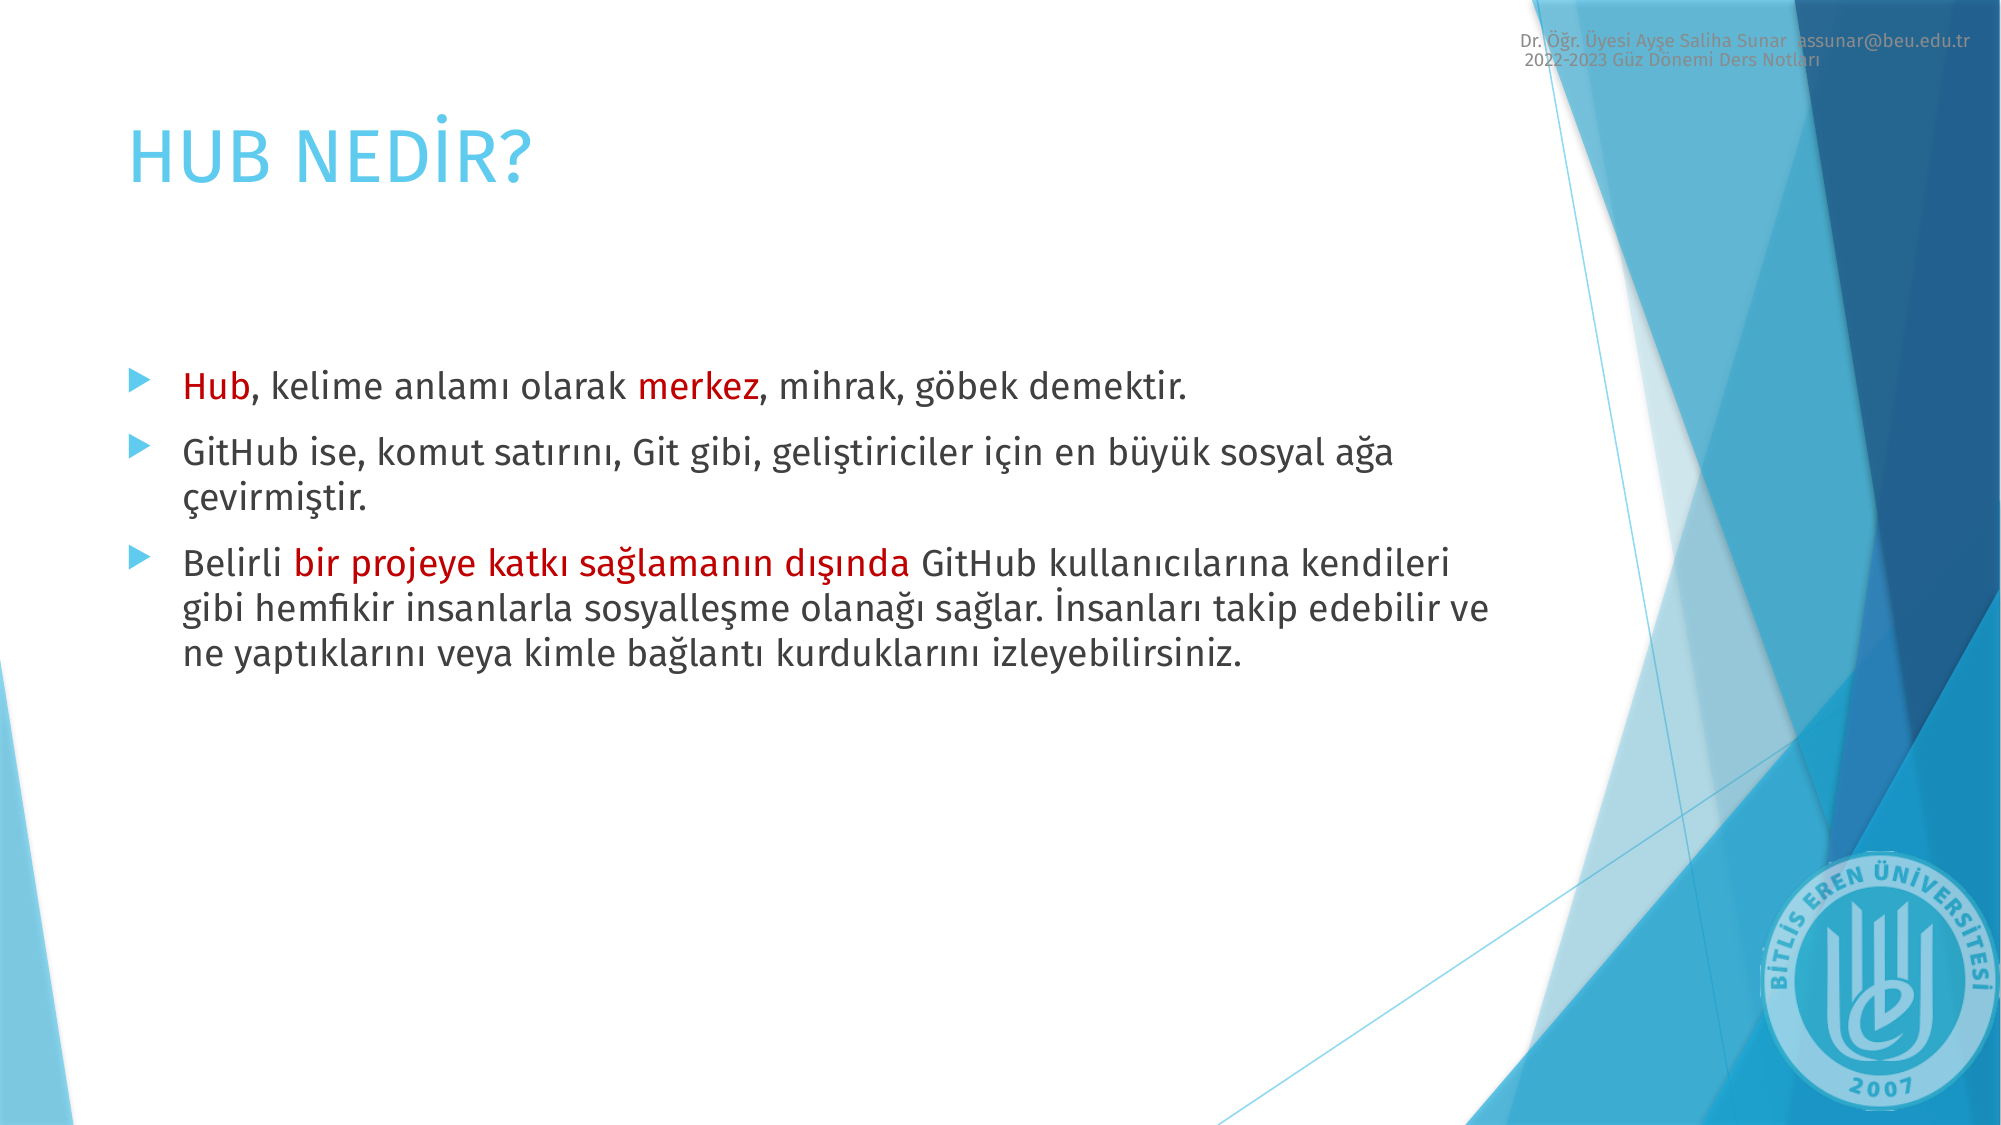

Dr. Öğr. Üyesi Ayşe Saliha Sunar  assunar@beu.edu.tr  2022-2023 Güz Dönemi Ders Notları
# HUB NEDİR?
Hub, kelime anlamı olarak merkez, mihrak, göbek demektir.
GitHub ise, komut satırını, Git gibi, geliştiriciler için en büyük sosyal ağa çevirmiştir.
Belirli bir projeye katkı sağlamanın dışında GitHub kullanıcılarına kendileri gibi hemfikir insanlarla sosyalleşme olanağı sağlar. İnsanları takip edebilir ve ne yaptıklarını veya kimle bağlantı kurduklarını izleyebilirsiniz.